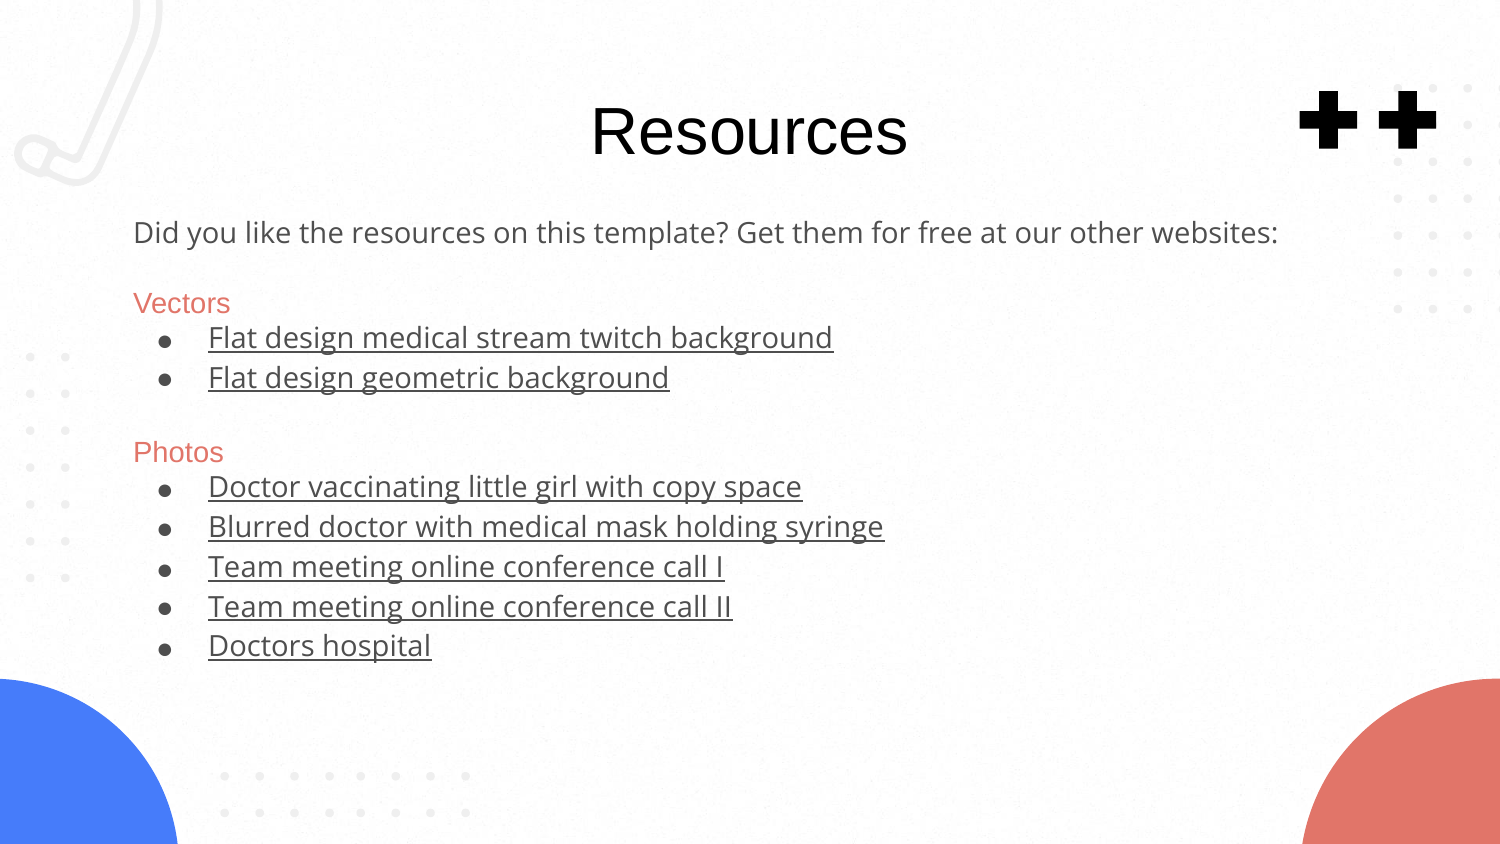

# Resources
Did you like the resources on this template? Get them for free at our other websites:

Vectors
Flat design medical stream twitch background
Flat design geometric background

Photos
Doctor vaccinating little girl with copy space
Blurred doctor with medical mask holding syringe
Team meeting online conference call I
Team meeting online conference call II
Doctors hospital